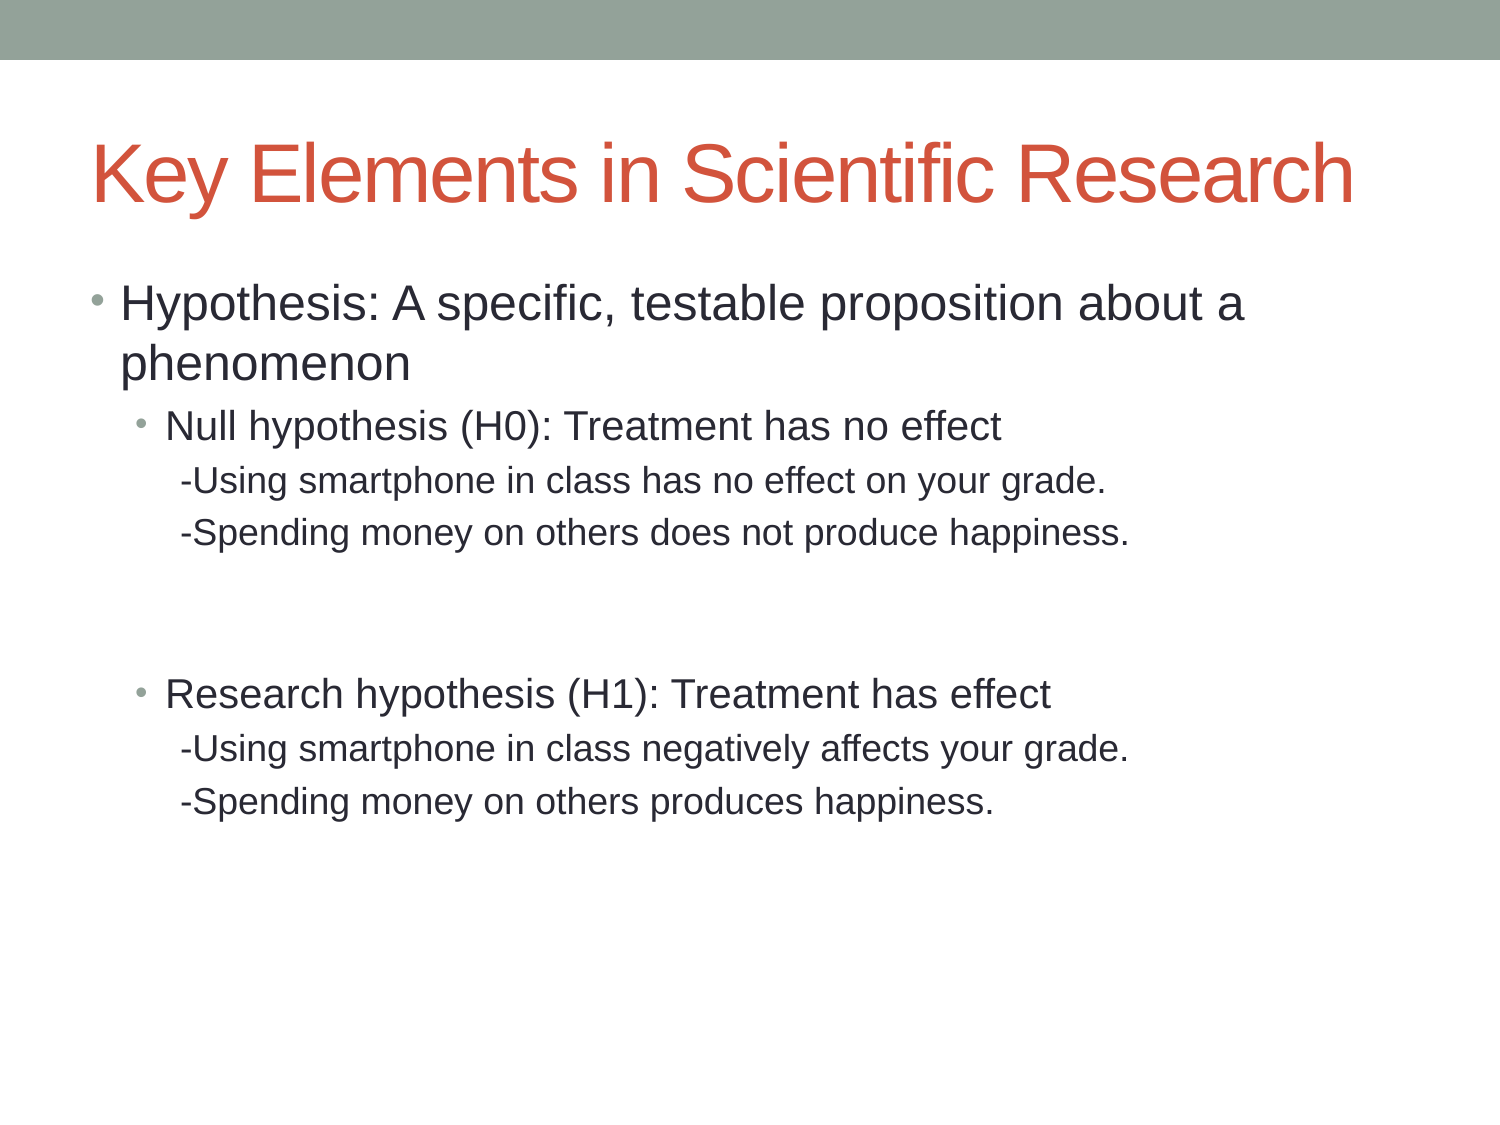

# Key Elements in Scientific Research
Hypothesis: A specific, testable proposition about a phenomenon
Null hypothesis (H0): Treatment has no effect
-Using smartphone in class has no effect on your grade.
-Spending money on others does not produce happiness.

Research hypothesis (H1): Treatment has effect
-Using smartphone in class negatively affects your grade.
-Spending money on others produces happiness.